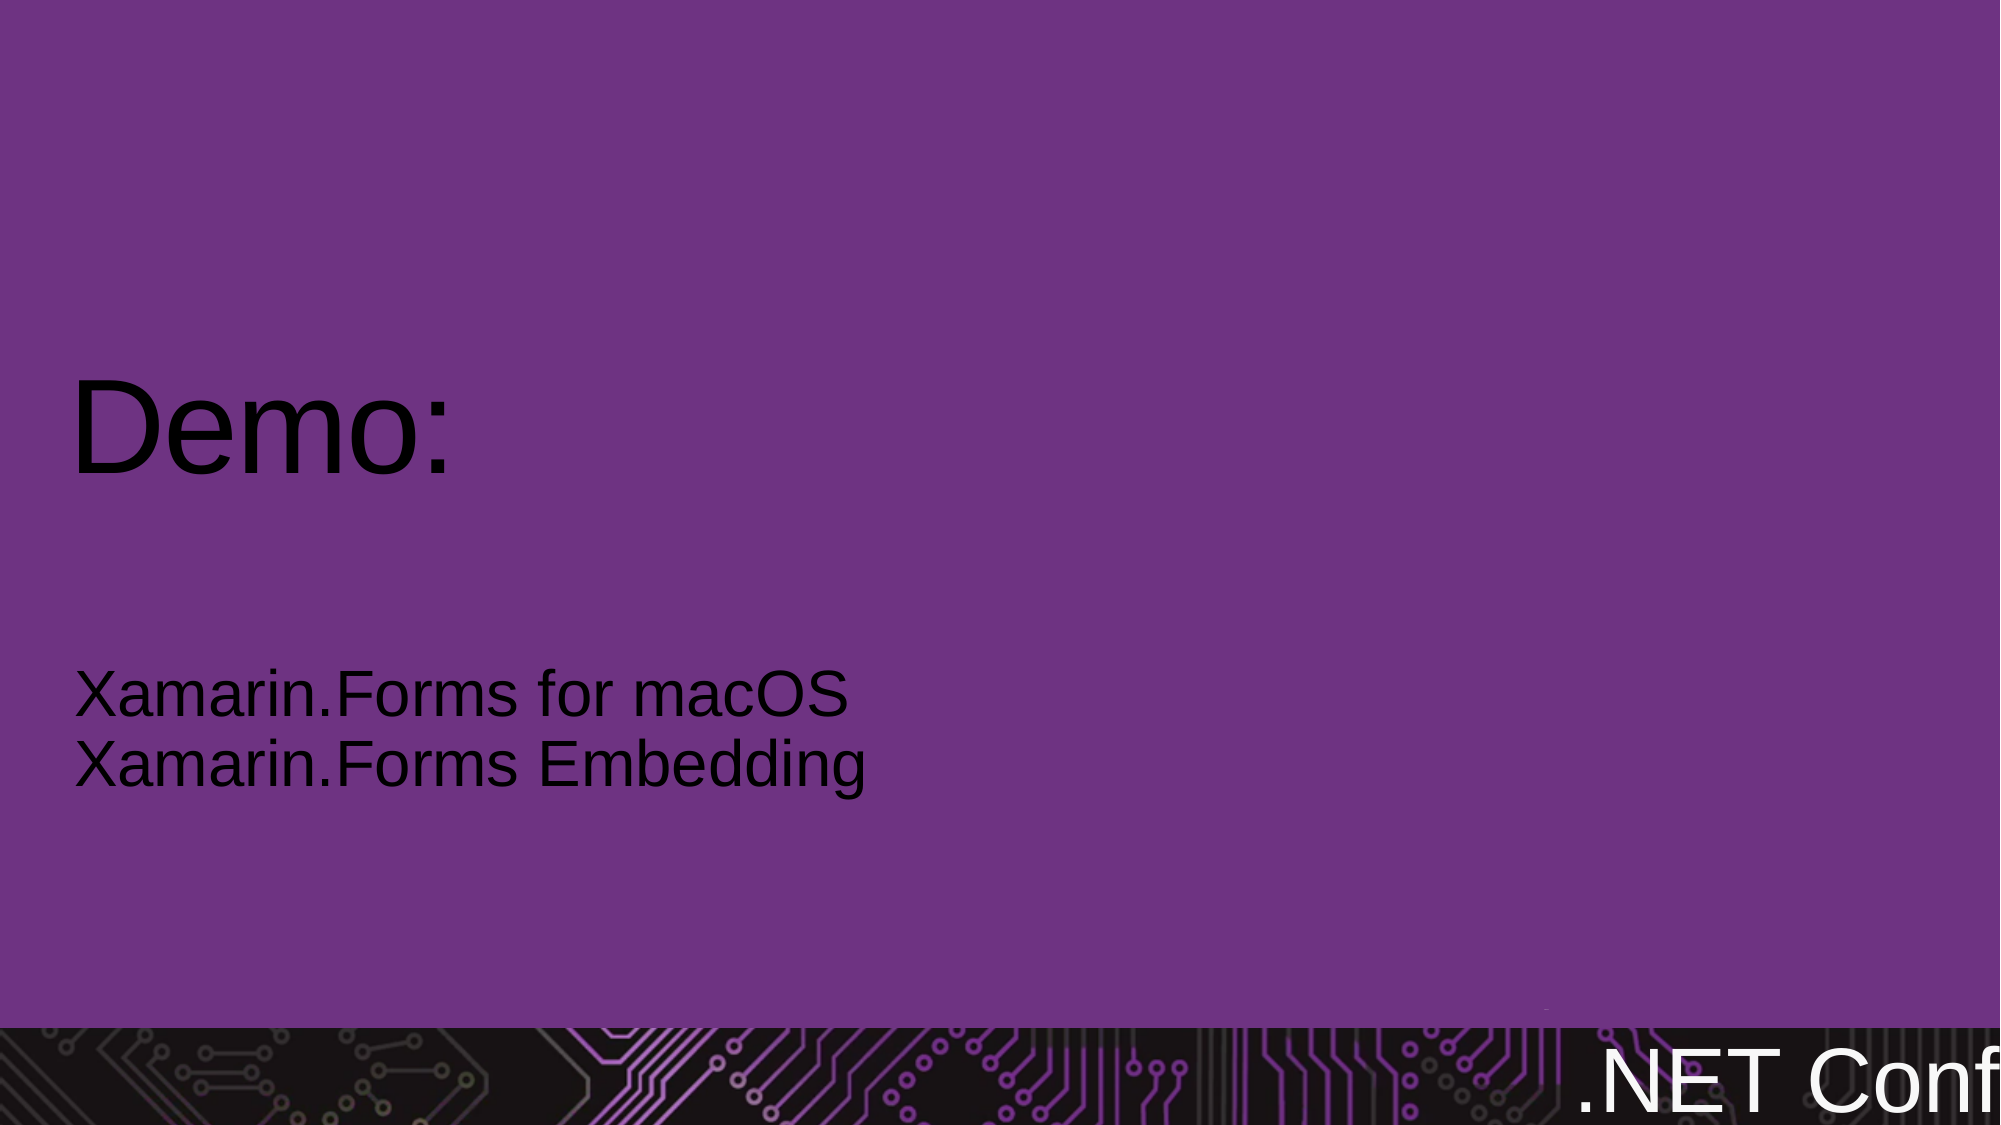

# Demo:
Xamarin.Forms for macOS
Xamarin.Forms Embedding